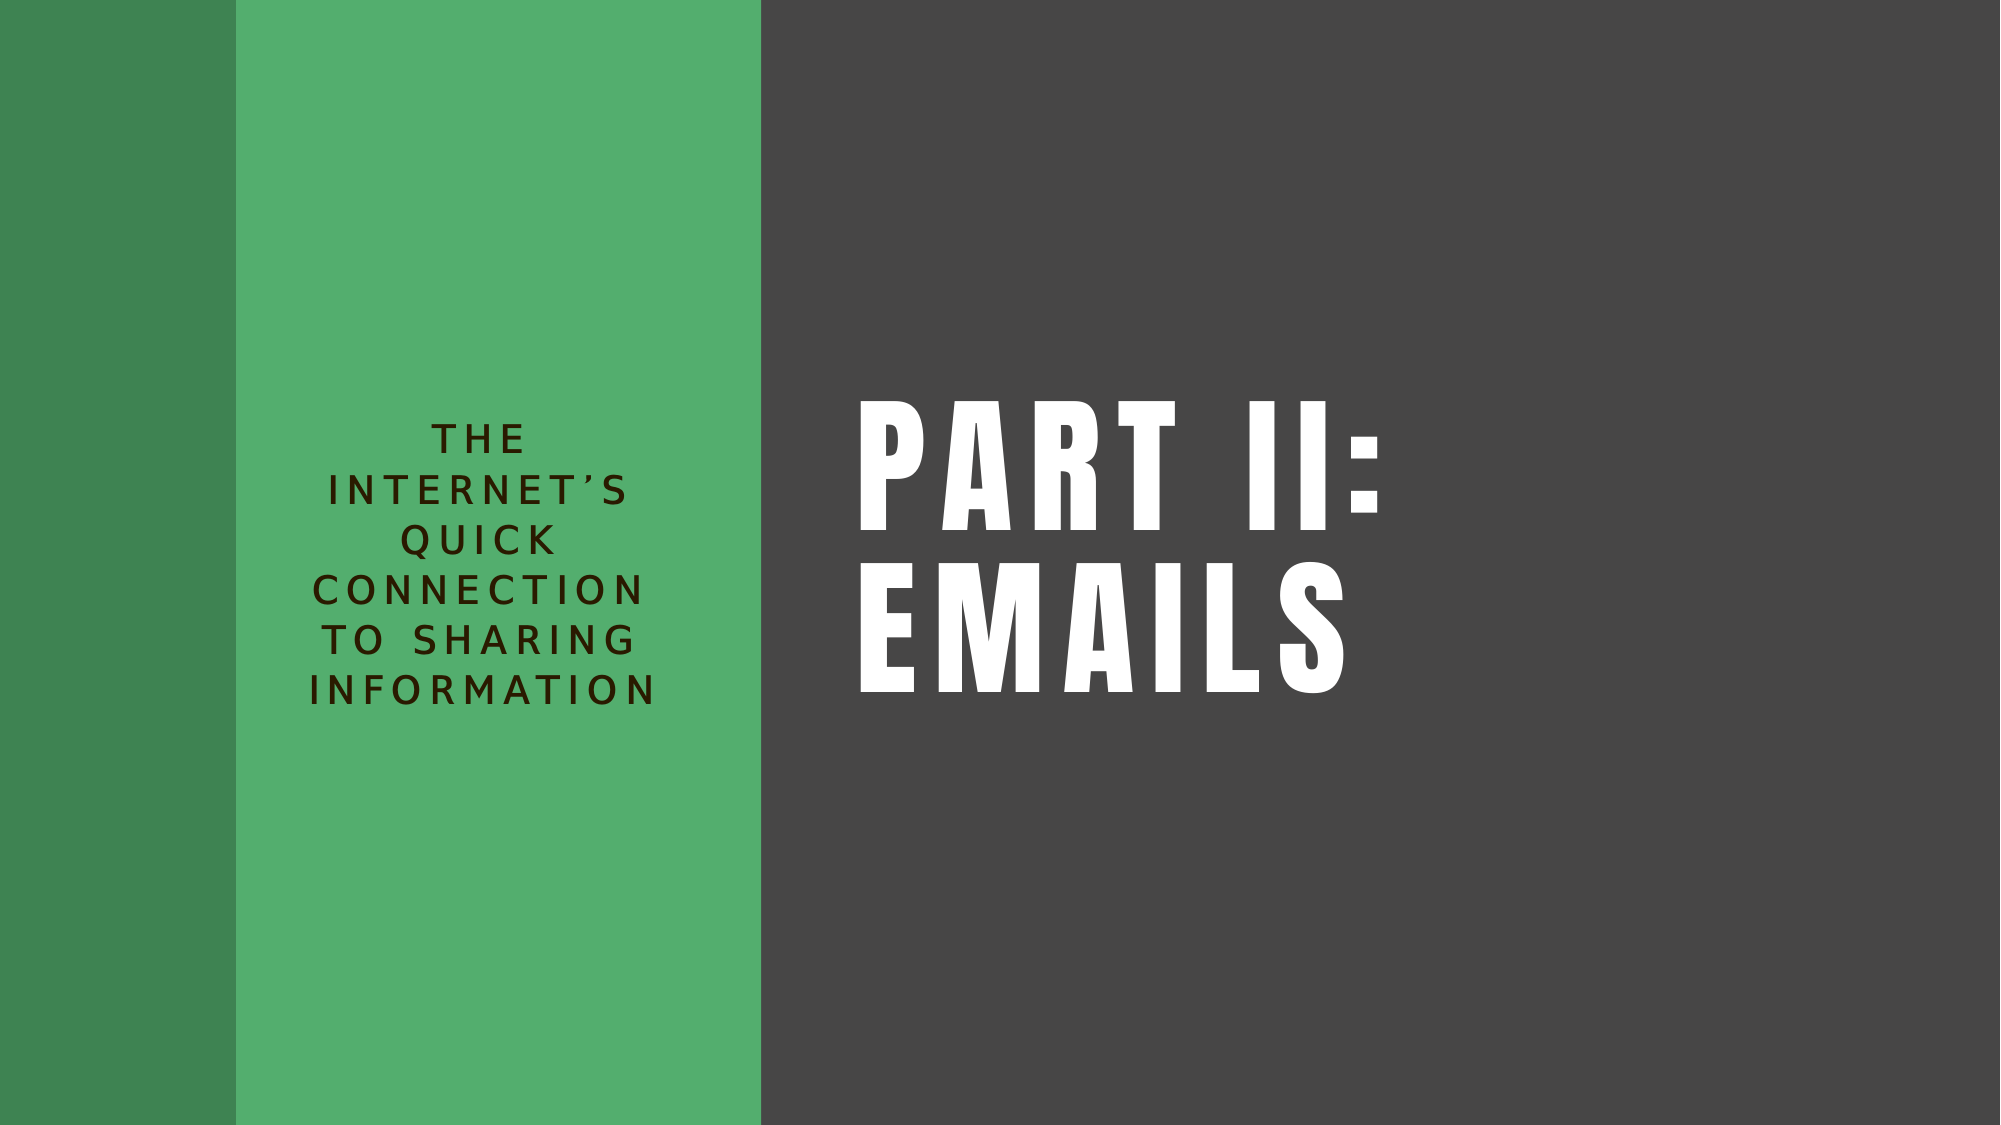

# Part ii: Emails
The internet’s quick connection to sharing information